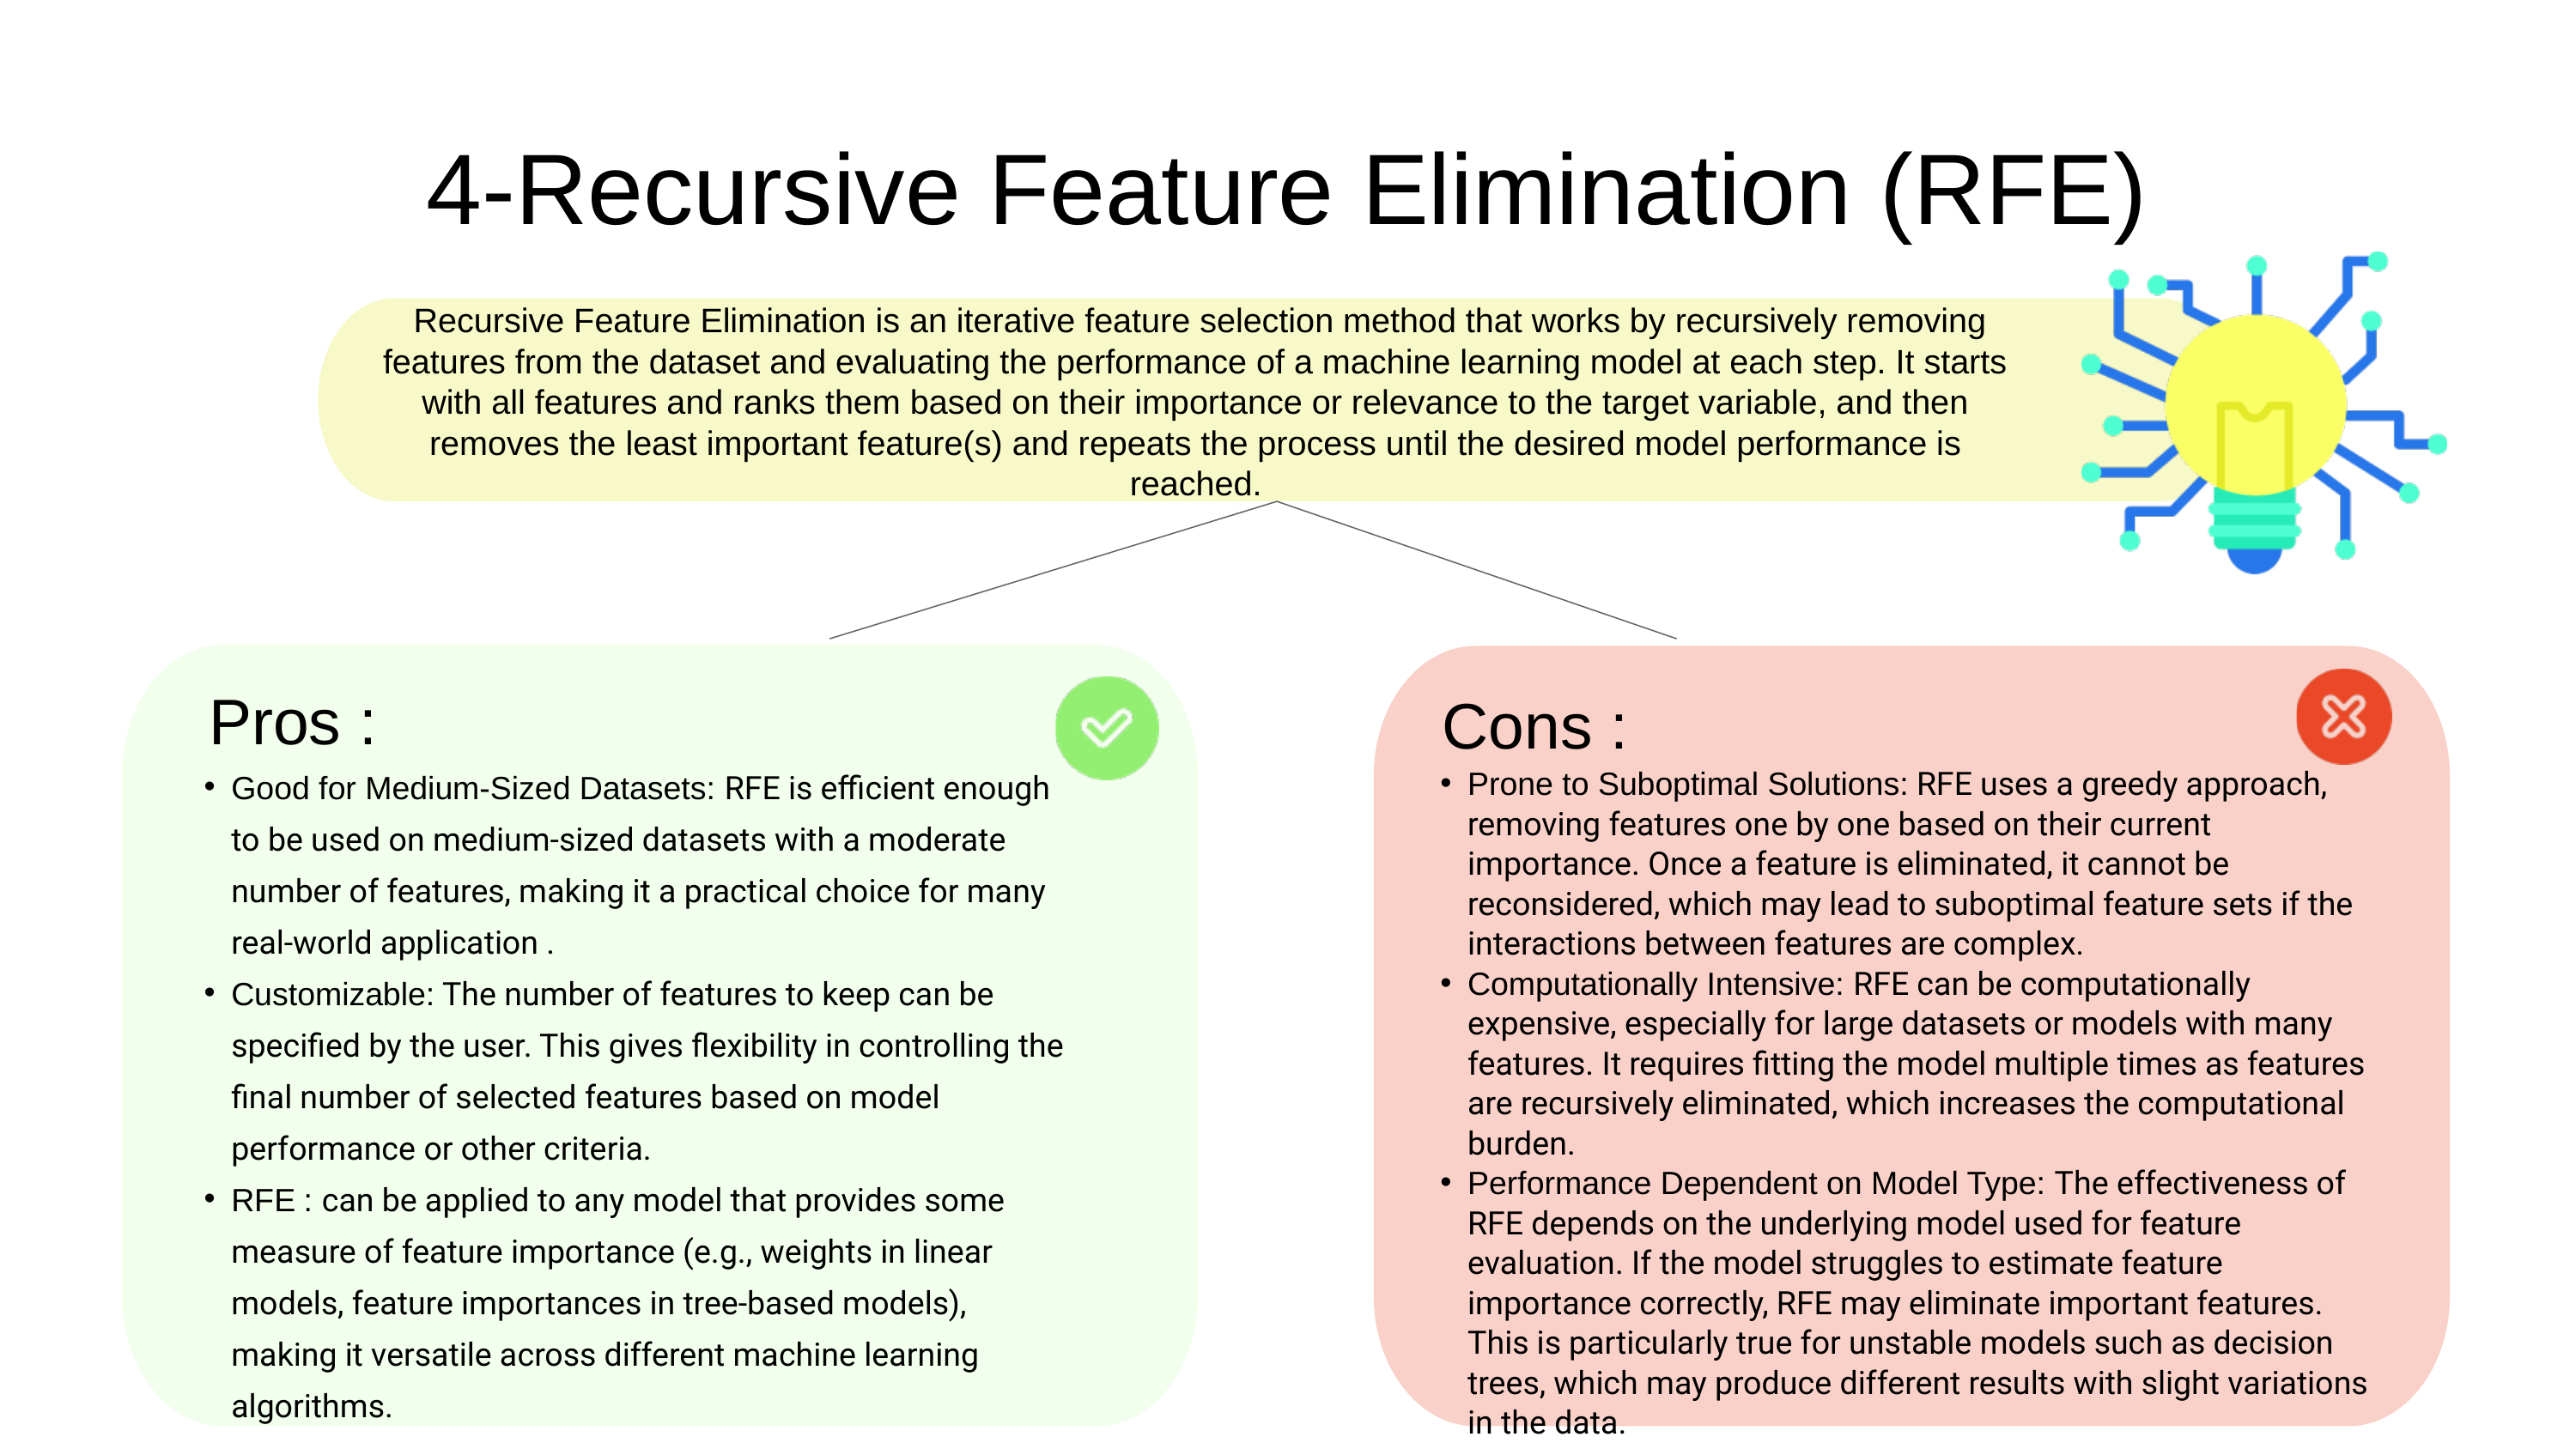

4-Recursive Feature Elimination (RFE)

 Recursive Feature Elimination is an iterative feature selection method that works by recursively removing features from the dataset and evaluating the performance of a machine learning model at each step. It starts with all features and ranks them based on their importance or relevance to the target variable, and then removes the least important feature(s) and repeats the process until the desired model performance is reached.

Pros :
Cons :
Good for Medium-Sized Datasets: RFE is efficient enough to be used on medium-sized datasets with a moderate number of features, making it a practical choice for many real-world application .
Customizable: The number of features to keep can be specified by the user. This gives flexibility in controlling the final number of selected features based on model performance or other criteria.
RFE : can be applied to any model that provides some measure of feature importance (e.g., weights in linear models, feature importances in tree-based models), making it versatile across different machine learning algorithms.
Prone to Suboptimal Solutions: RFE uses a greedy approach, removing features one by one based on their current importance. Once a feature is eliminated, it cannot be reconsidered, which may lead to suboptimal feature sets if the interactions between features are complex.
Computationally Intensive: RFE can be computationally expensive, especially for large datasets or models with many features. It requires fitting the model multiple times as features are recursively eliminated, which increases the computational burden.
Performance Dependent on Model Type: The effectiveness of RFE depends on the underlying model used for feature evaluation. If the model struggles to estimate feature importance correctly, RFE may eliminate important features. This is particularly true for unstable models such as decision trees, which may produce different results with slight variations in the data.